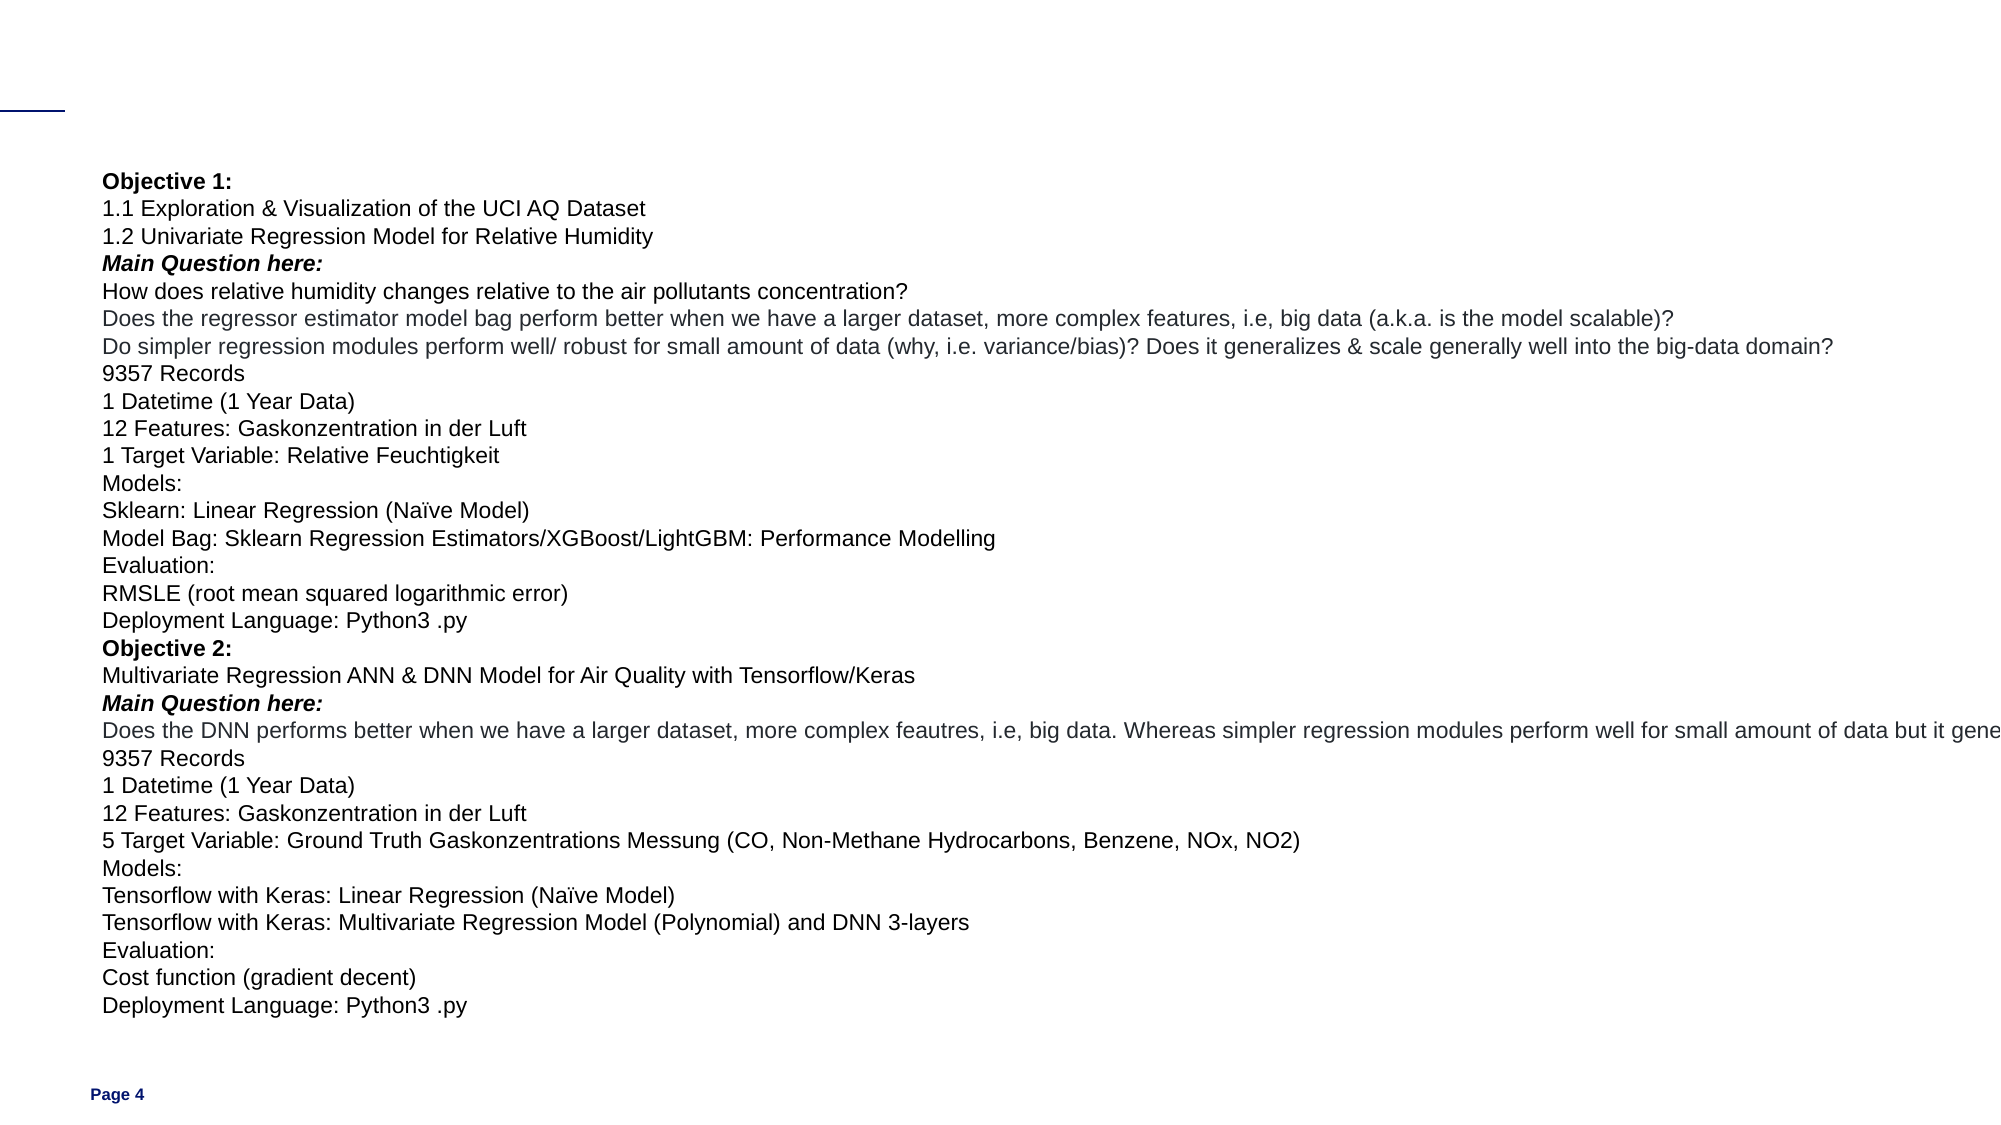

#
Objective 1:
1.1 Exploration & Visualization of the UCI AQ Dataset
1.2 Univariate Regression Model for Relative Humidity
Main Question here:
How does relative humidity changes relative to the air pollutants concentration?
Does the regressor estimator model bag perform better when we have a larger dataset, more complex features, i.e, big data (a.k.a. is the model scalable)?
Do simpler regression modules perform well/ robust for small amount of data (why, i.e. variance/bias)? Does it generalizes & scale generally well into the big-data domain?
9357 Records
1 Datetime (1 Year Data)
12 Features: Gaskonzentration in der Luft
1 Target Variable: Relative Feuchtigkeit
Models:
Sklearn: Linear Regression (Naïve Model)
Model Bag: Sklearn Regression Estimators/XGBoost/LightGBM: Performance Modelling
Evaluation:
RMSLE (root mean squared logarithmic error)
Deployment Language: Python3 .py
Objective 2:
Multivariate Regression ANN & DNN Model for Air Quality with Tensorflow/Keras
Main Question here:
Does the DNN performs better when we have a larger dataset, more complex feautres, i.e, big data. Whereas simpler regression modules perform well for small amount of data but it generally does not generalize well into the big-data era.
9357 Records
1 Datetime (1 Year Data)
12 Features: Gaskonzentration in der Luft
5 Target Variable: Ground Truth Gaskonzentrations Messung (CO, Non-Methane Hydrocarbons, Benzene, NOx, NO2)
Models:
Tensorflow with Keras: Linear Regression (Naïve Model)
Tensorflow with Keras: Multivariate Regression Model (Polynomial) and DNN 3-layers
Evaluation:
Cost function (gradient decent)
Deployment Language: Python3 .py

Page 4